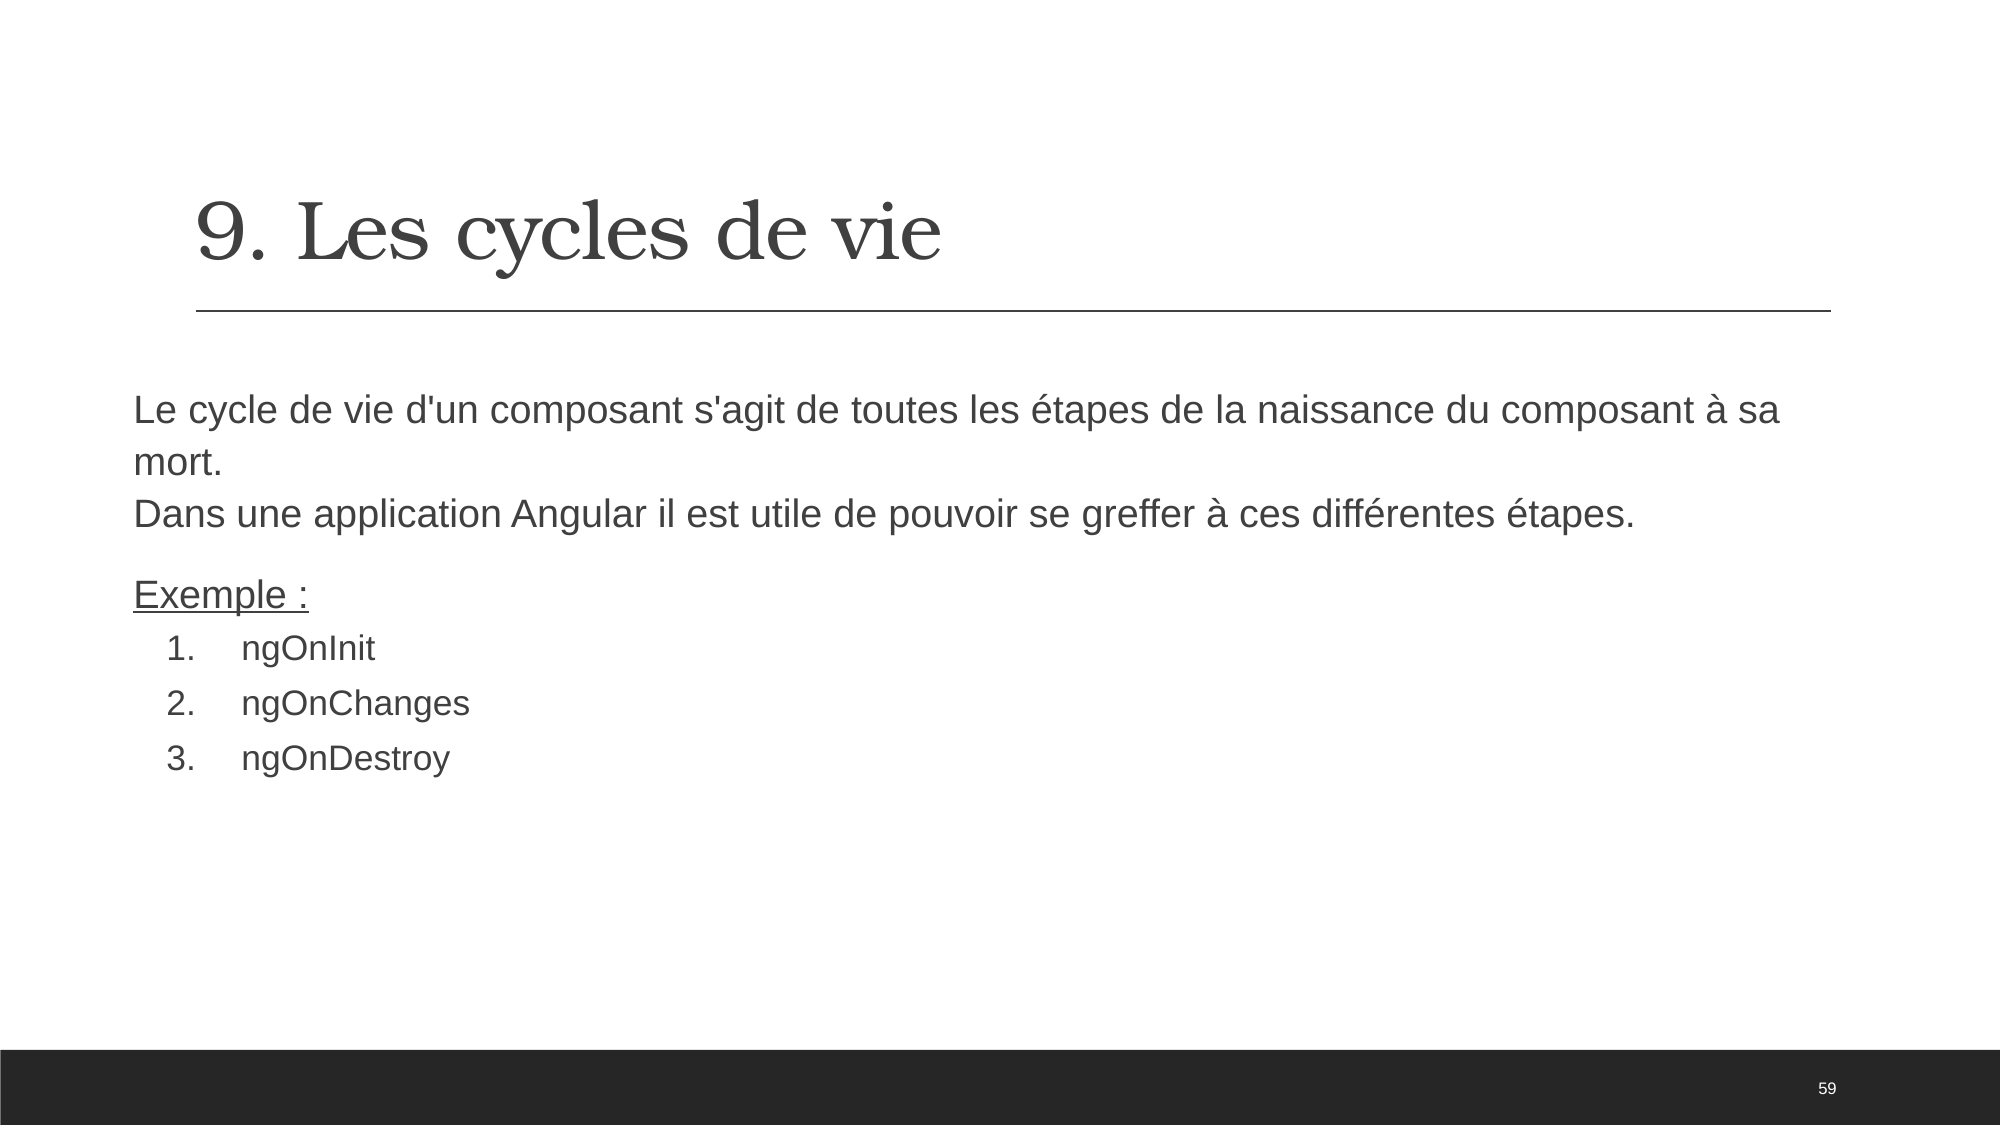

# 9. Les cycles de vie
Le cycle de vie d'un composant s'agit de toutes les étapes de la naissance du composant à sa mort.
Dans une application Angular il est utile de pouvoir se greffer à ces différentes étapes.
Exemple :
ngOnInit
ngOnChanges
ngOnDestroy
59